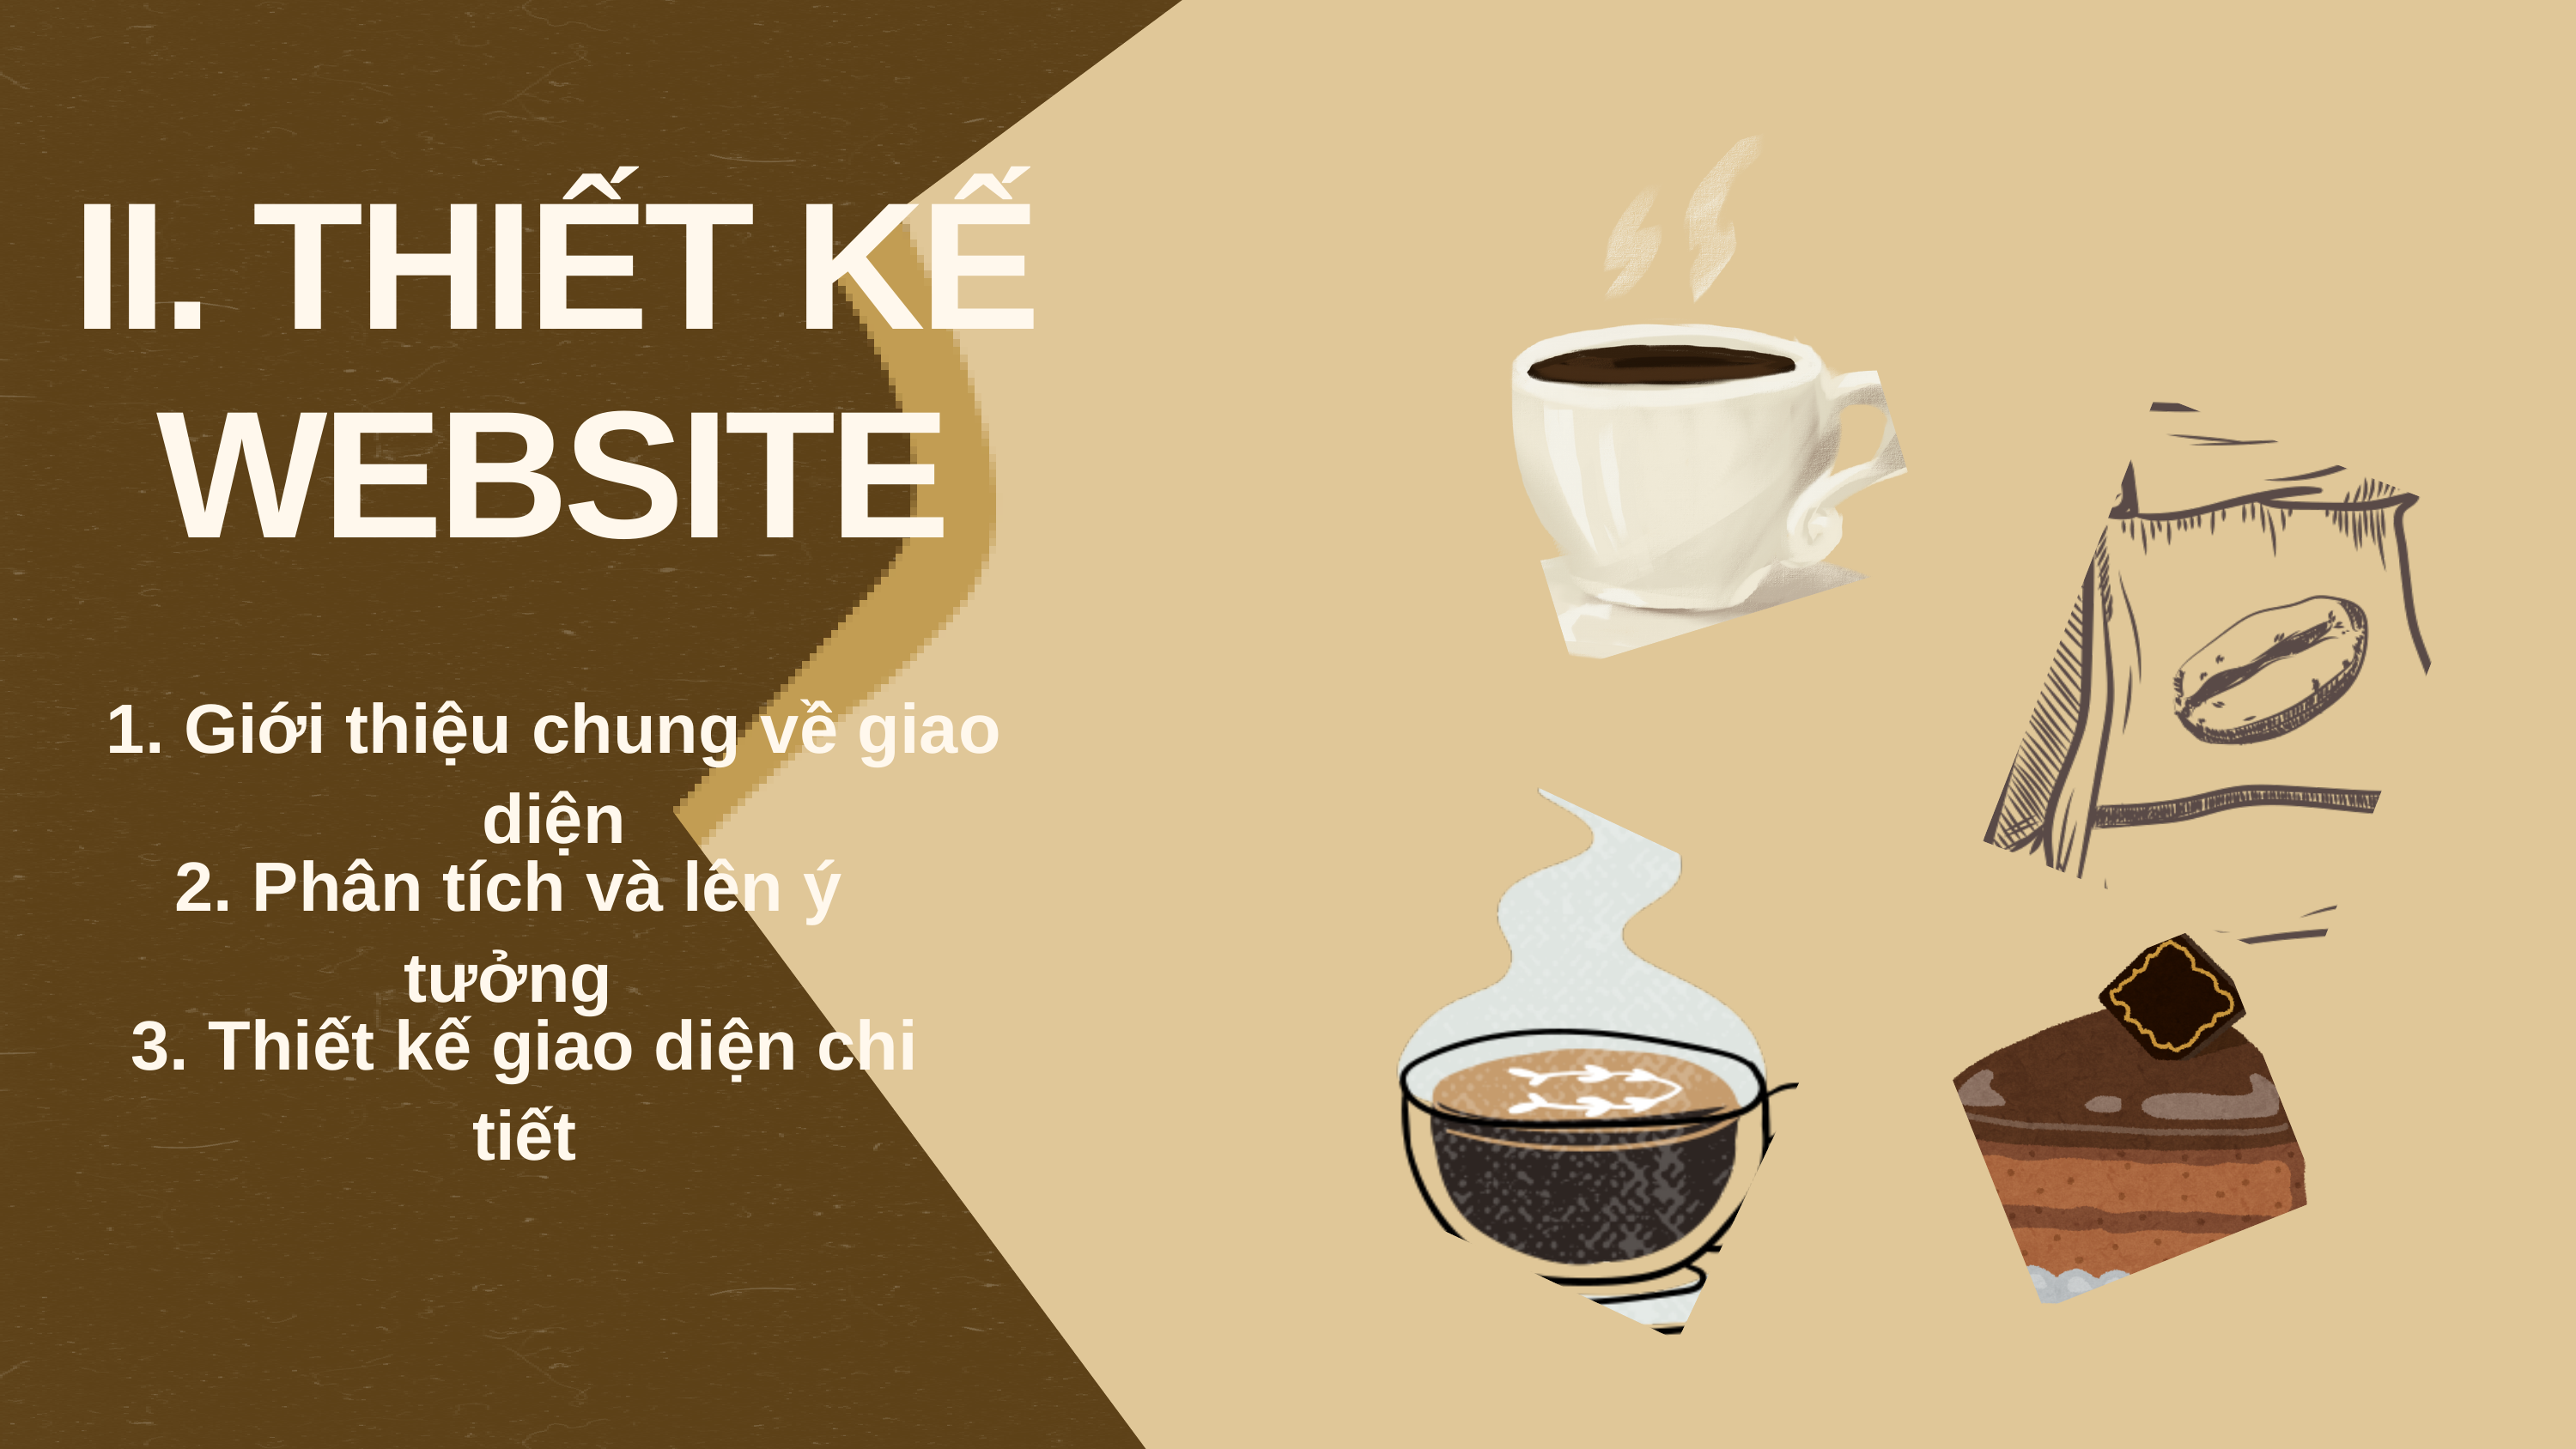

II. THIẾT KẾ WEBSITE

1. Giới thiệu chung về giao diện
2. Phân tích và lên ý tưởng

3. Thiết kế giao diện chi tiết